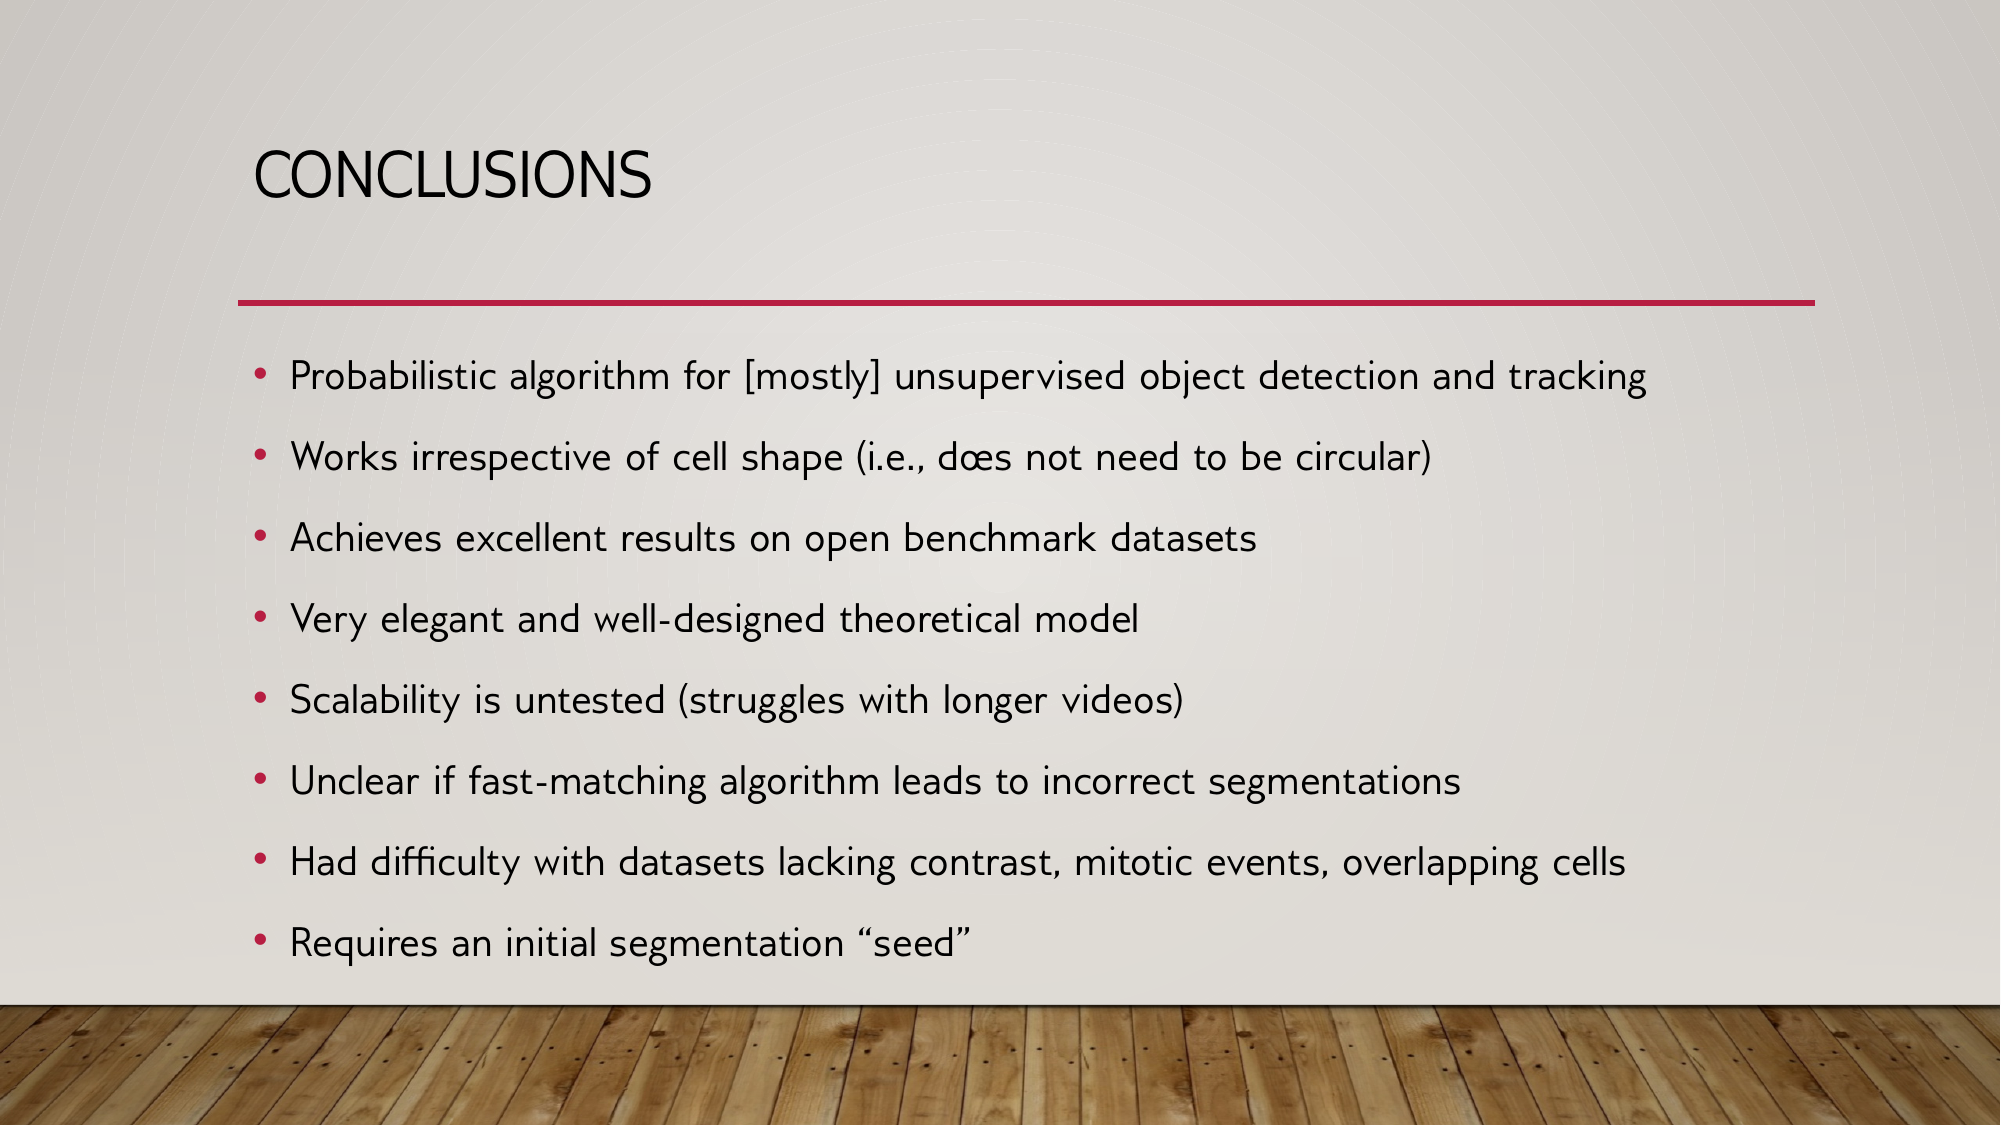

# Conclusions
Probabilistic algorithm for [mostly] unsupervised object detection and tracking
Works irrespective of cell shape (i.e., does not need to be circular)
Achieves excellent results on open benchmark datasets
Very elegant and well-designed theoretical model
Scalability is untested (struggles with longer videos)
Unclear if fast-matching algorithm leads to incorrect segmentations
Had difficulty with datasets lacking contrast, mitotic events, overlapping cells
Requires an initial segmentation “seed”